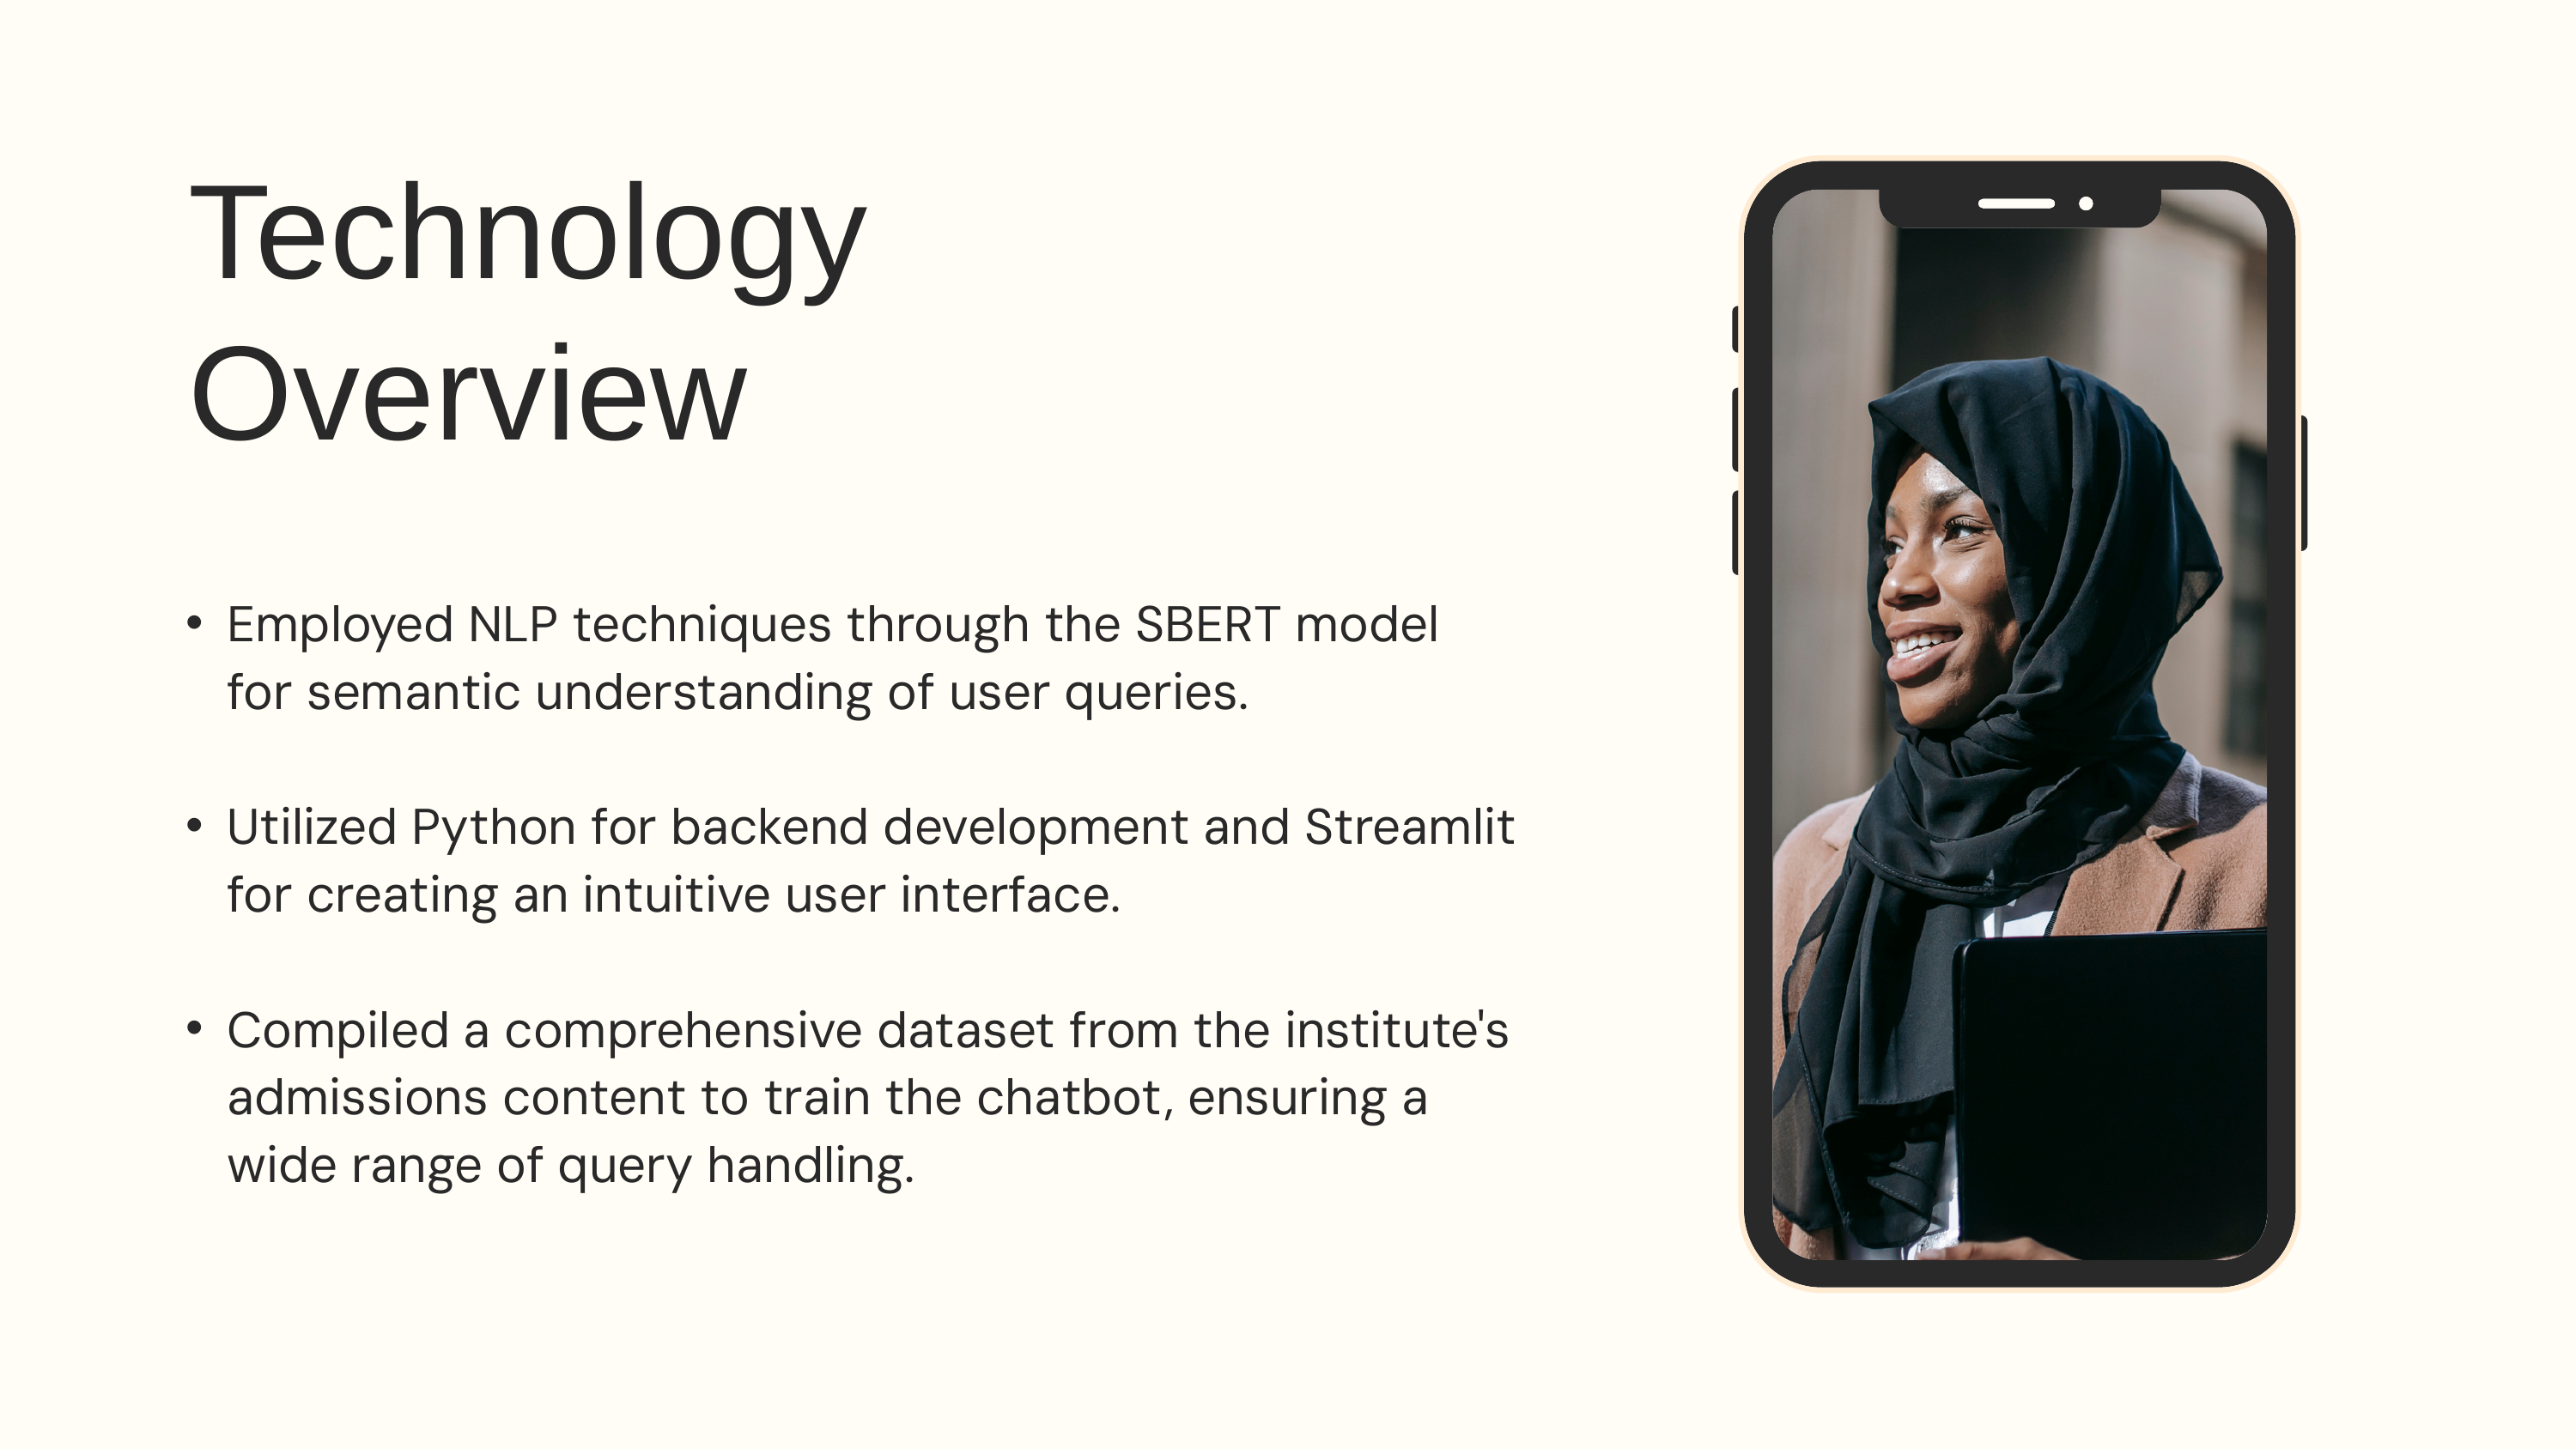

Technology Overview

Employed NLP techniques through the SBERT model for semantic understanding of user queries.

Utilized Python for backend development and Streamlit for creating an intuitive user interface.

Compiled a comprehensive dataset from the institute's admissions content to train the chatbot, ensuring a wide range of query handling.